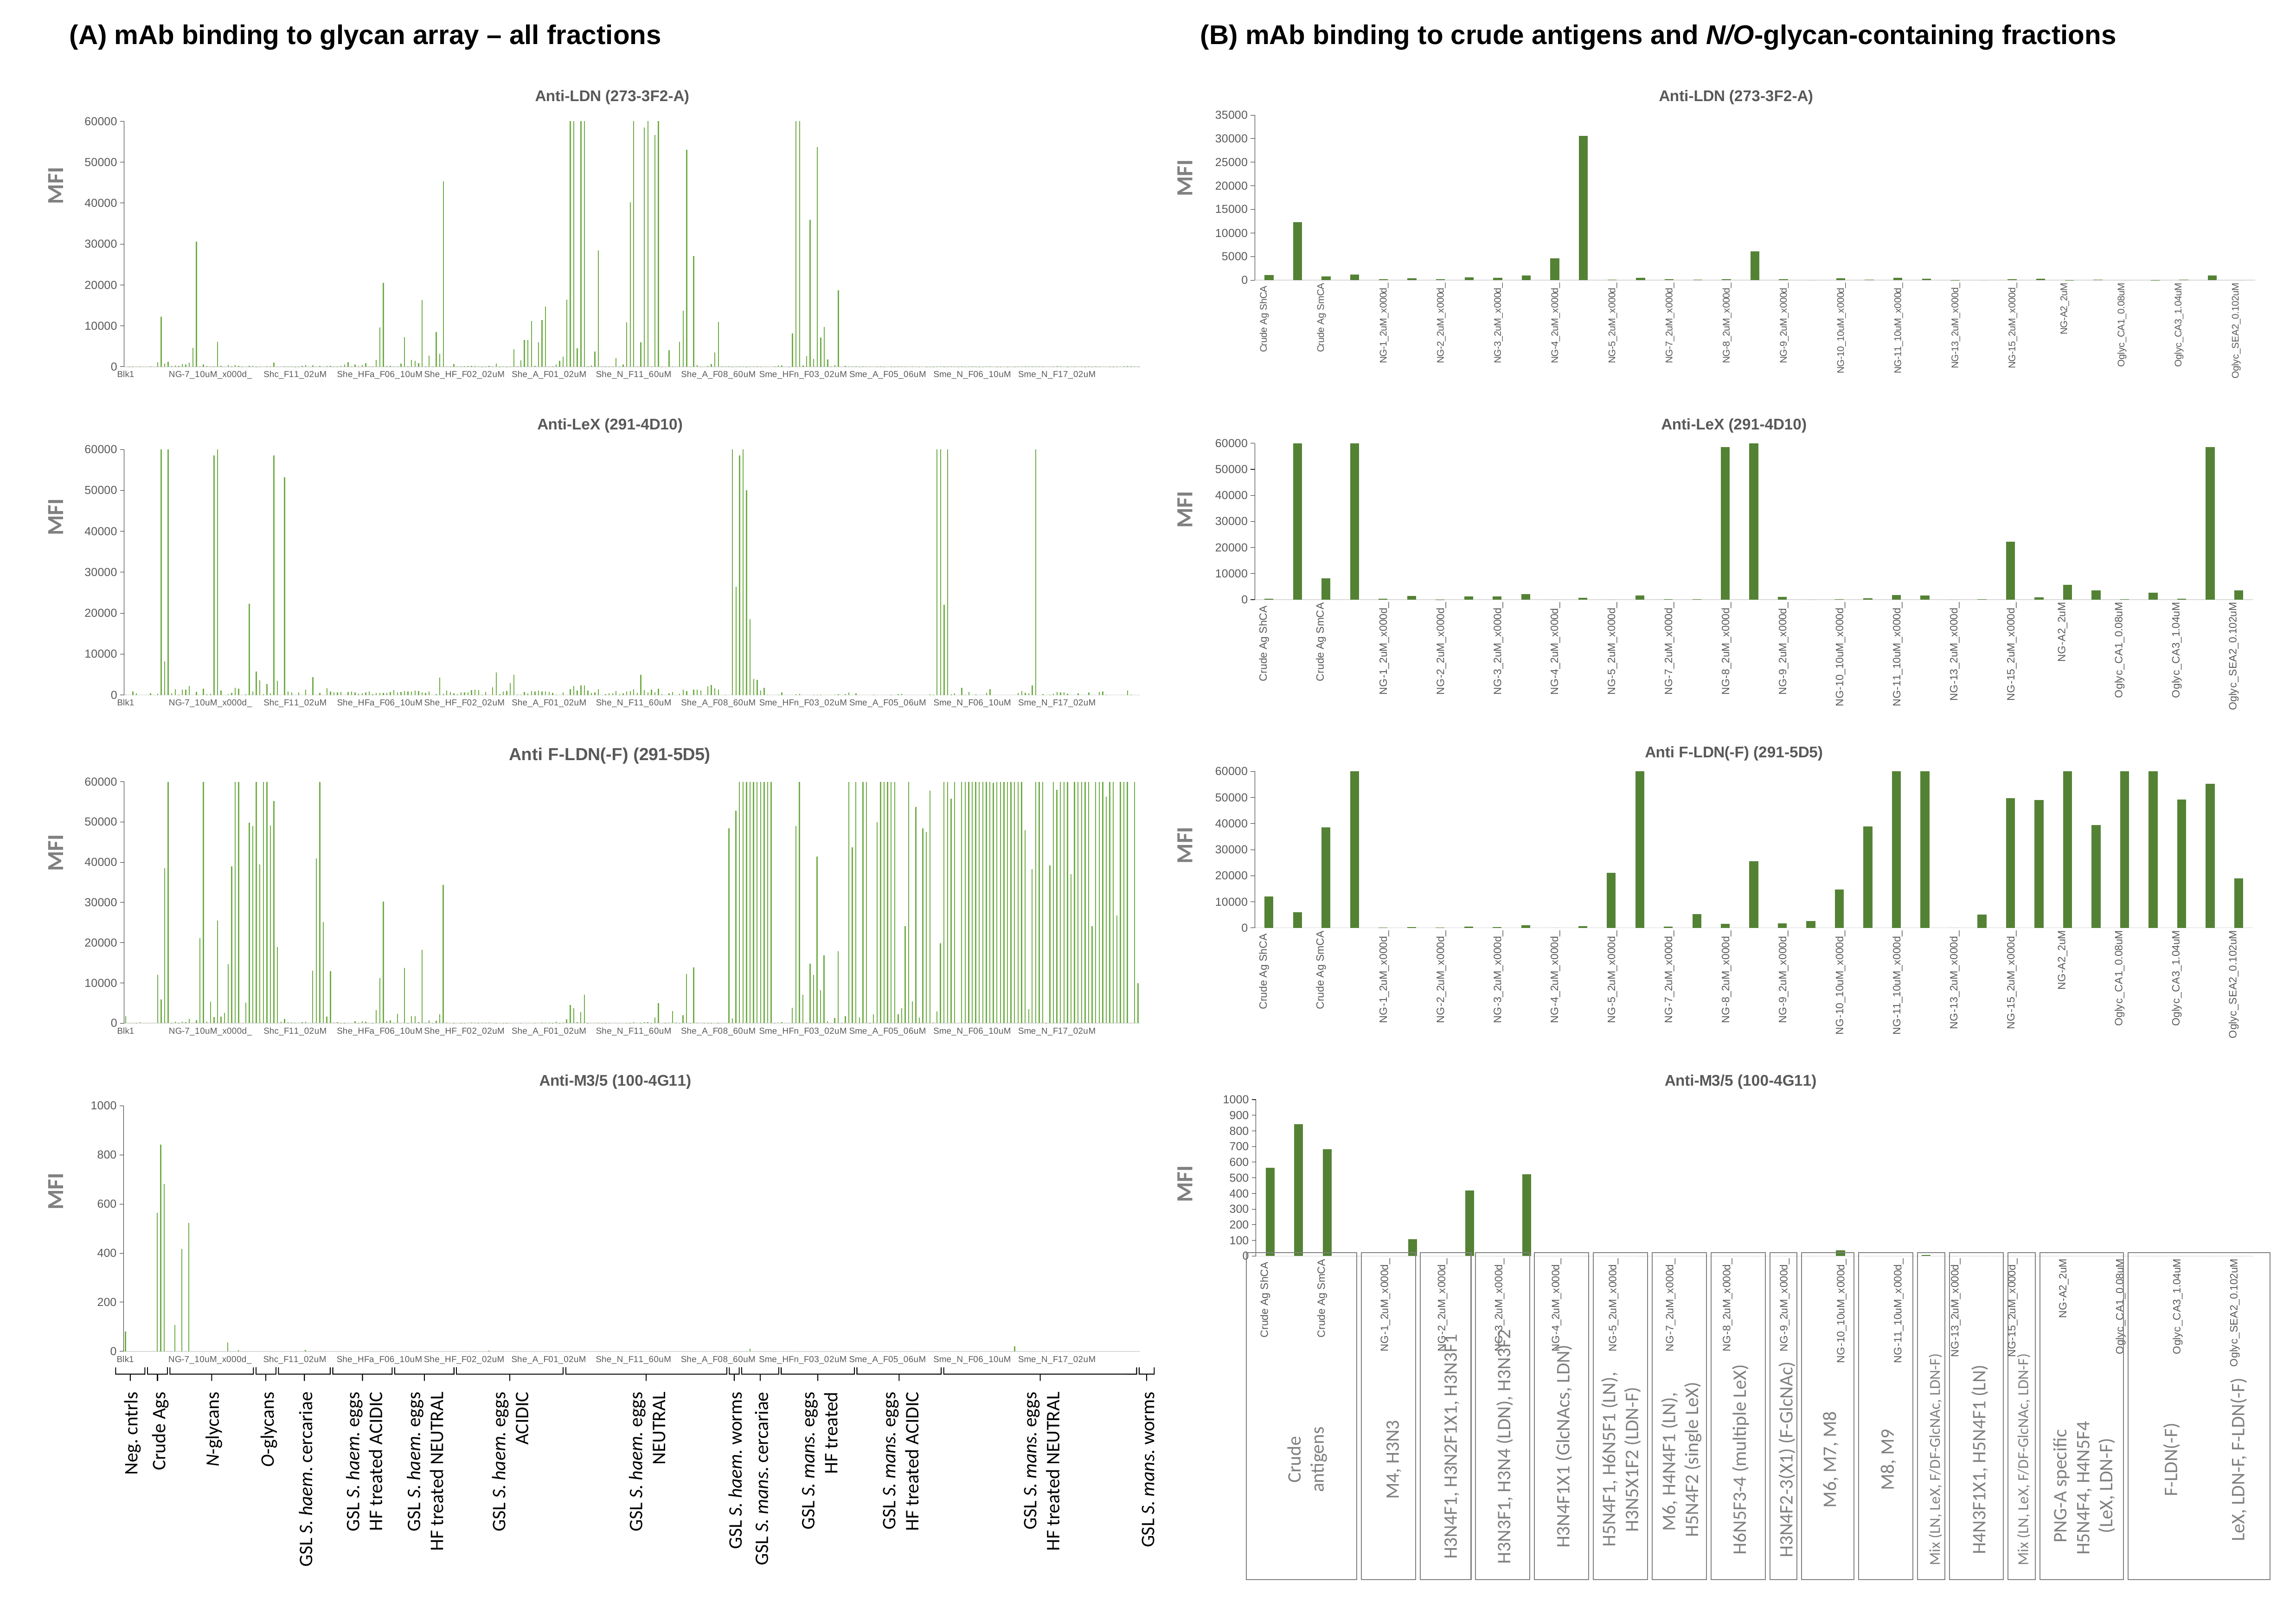

(A) mAb binding to glycan array – all fractions
(B) mAb binding to crude antigens and N/O-glycan-containing fractions

### Chart:

| Category | Anti-LDN (273-3F2-A) |
|---|---|
| Blk1 | 0.0 |
| Blk2 | 7.666666666666686 |
| Blk3 | 56.83333333333334 |
| Blk4 | 0.0 |
| Blk5 | 50.666666666666686 |
| Blk6 | 0.0 |
| Blk7 | 0.0 |
| Blk8 | 73.33333333333334 |
| Blk9 | 0.0 |
| Crude Ag ShCA
 | 1110.0 |
| Crude Ag ShSEA
 | 12258.0 |
| Crude Ag SmCA
 | 785.3333333333334 |
| Crude Ag SmSEA
 | 1229.0 |
| NG-1_2uM_x000d_ | 161.33333333333334 |
| NG-1_20uM_x000d_ | 381.33333333333337 |
| NG-2_2uM_x000d_ | 193.66666666666666 |
| NG-2_20uM_x000d_ | 645.0 |
| NG-3_2uM_x000d_ | 515.6666666666667 |
| NG-3_20uM_x000d_ | 1008.6666666666666 |
| NG-4_2uM_x000d_ | 4634.0 |
| NG-4_20uM_x000d_ | 30547.0 |
| NG-5_2uM_x000d_ | 130.33333333333334 |
| NG-5_10uM_x000d_ | 520.6666666666667 |
| NG-7_2uM_x000d_ | 226.66666666666666 |
| NG-7_10uM_x000d_ | 122.00000000000003 |
| NG-8_2uM_x000d_ | 157.66666666666666 |
| NG-8_6uM_x000d_ | 6088.333333333333 |
| NG-9_2uM_x000d_ | 197.33333333333334 |
| NG-10_2uM_x000d_ | 0.0 |
| NG-10_10uM_x000d_ | 415.66666666666674 |
| NG-11_2uM_x000d_ | 154.66666666666666 |
| NG-11_10uM_x000d_ | 459.66666666666674 |
| NG-12_2uM_x000d_ | 261.0 |
| NG-13_2uM_x000d_ | 25.333333333333343 |
| NG-13_20uM_x000d_ | 0.0 |
| NG-15_2uM_x000d_ | 247.33333333333334 |
| NG-A1_2uM
 | 262.0 |
| NG-A2_2uM
 | 39.666666666666686 |
| NG-A3_2uM
 | 81.66666666666666 |
| Oglyc_CA1_0.08uM
 | 0.0 |
| Oglyc_CA2_0.602uM
 | 53.0 |
| Oglyc_CA3_1.04uM
 | 154.66666666666666 |
| Oglyc_SEA_1_0.18uM
 | 1024.8333333333333 |
| Oglyc_SEA2_0.102uM
 | 0.0 |
| Shc_F07_02uM | 0.0 |
| Shc_F08_02uM | 51.666666666666686 |
| Shc_F09_02uM | 81.66666666666666 |
| Shc_F10_02uM | 134.00000000000003 |
| Shc_F11_02uM | 12.333333333333343 |
| Shc_F12_02uM | 10.333333333333343 |
| Shc_F12_06uM | 177.33333333333334 |
| Shc_F01_02uM | 479.33333333333337 |
| Shc_F02_02uM | 0.0 |
| Shc_F02_06uM | 324.0 |
| Shc_F03_02uM | 0.0 |
| Shc_F03_06uM | 165.66666666666666 |
| Shc_F04_02uM | 0.0 |
| Shc_F05_02uM | 217.33333333333334 |
| Shc_F05_06uM | 272.33333333333337 |
| Shc_F06_02uM | 57.33333333333334 |
| She_HFa_F01_02uM | 138.66666666666666 |
| She_HFa_F02_02uM | 160.66666666666666 |
| She_HFa_F02_06uM | 572.0 |
| She_HFa_F02_10uM | 1091.0 |
| She_HFa_F03_02uM | 126.66666666666666 |
| She_HFa_F03_06uM | 498.33333333333337 |
| She_HFa_F04_02uM | 90.00000000000003 |
| She_HFa_F04_06uM | 444.0 |
| She_HFa_F04_10uM | 922.3333333333334 |
| She_HFa_F05_02uM | 88.66666666666666 |
| She_HFa_F06_02uM | 95.00000000000003 |
| She_HFa_F06_06uM | 1652.0 |
| She_HFa_F06_10uM | 9655.333333333334 |
| She_HFa_F06_20uM | 20470.666666666664 |
| She_HFa_F07_02uM | 188.00000000000003 |
| She_HFa_F08_02uM | 223.33333333333334 |
| She_HFn_F03_02uM | 155.33333333333334 |
| She_HFn_F04_02uM | 76.00000000000003 |
| She_HFn_F05_02uM | 741.3333333333334 |
| She_HFn_F05_06uM | 7254.666666666666 |
| She_HFn_F06_02uM | 154.83333333333334 |
| She_HFn_F06_06uM | 1712.6666666666665 |
| She_HFn_F07_02uM | 1413.0 |
| She_HFn_F08_02uM | 914.6666666666666 |
| She_HFn_F08_06uM | 16265.000000000002 |
| She_HFn_F09_02uM | 151.33333333333334 |
| She_HFn_F10_02uM | 2668.0 |
| She_HFn_F11_02uM | 120.33333333333334 |
| She_HFn_F12_02uM | 8539.0 |
| She_HFn_F12_06uM | 3200.666666666667 |
| She_HFn_F12_10uM | 45338.333333333336 |
| She_HFn_F13_02uM | 146.66666666666666 |
| She_HFn_F01_02uM | 85.00000000000003 |
| She_HFn_F02_02uM | 624.0 |
| She_HF_F01_02uM | 69.33333333333334 |
| She_HF_F01_06uM | 107.00000000000003 |
| She_HF_F02_02uM | 144.66666666666666 |
| She_HF_F03_02uM | 164.00000000000003 |
| She_A_F03_02uM | 257.33333333333337 |
| She_A_F03_06uM | 165.00000000000003 |
| She_A_F03_10uM | 88.66666666666666 |
| She_A_F04_02uM | 27.333333333333343 |
| She_A_F04_06uM | 89.33333333333334 |
| She_A_F04_10uM | 189.33333333333334 |
| She_A_F04_20uM | 54.666666666666686 |
| She_A_F04_60uM | 802.3333333333334 |
| She_A_F05_02uM | 17.333333333333343 |
| She_A_F05_06uM | 99.66666666666666 |
| She_A_F05_10uM | 23.0 |
| She_A_F05_20uM | 152.33333333333334 |
| She_A_F05_60uM | 4343.0 |
| She_A_F06_02uM | 114.66666666666666 |
| She_A_F06_06uM | 1616.3333333333333 |
| She_A_F06_10uM | 6593.333333333333 |
| She_A_F06_20uM | 6577.0 |
| She_A_F06_60uM | 11233.666666666668 |
| She_A_F07_02uM | 187.83333333333334 |
| She_A_F07_06uM | 5963.666666666666 |
| She_A_F07_10uM | 11439.333333333334 |
| She_A_F07_20uM | 14674.333333333334 |
| She_A_F01_02uM | 127.00000000000003 |
| She_A_F02_02uM | 87.66666666666666 |
| She_A_F02_06uM | 509.33333333333337 |
| She_A_F02_10uM | 1439.6666666666665 |
| She_N_F07_02uM | 2431.0 |
| She_N_F07_06uM | 16365.666666666666 |
| She_N_F07_10uM | 64894.333333333336 |
| She_N_F07_20uM | 64749.66666666667 |
| She_N_F08_02uM | 4530.333333333333 |
| She_N_F08_06uM | 64876.0 |
| She_N_F08_10uM | 61762.66666666667 |
| She_N_F09_02uM | 139.00000000000003 |
| She_N_F09_06uM | 313.0 |
| She_N_F09_10uM | 3739.666666666667 |
| She_N_F09_20uM | 28458.0 |
| She_N_F10_02uM | 90.00000000000003 |
| She_N_F10_06uM | 74.33333333333334 |
| She_N_F10_10uM | 135.00000000000003 |
| She_N_F10_20uM | 127.33333333333334 |
| She_N_F10_60uM | 2149.8333333333335 |
| She_N_F11_02uM | 53.33333333333334 |
| She_N_F11_06uM | 553.0 |
| She_N_F11_10uM | 10891.333333333334 |
| She_N_F11_20uM | 40177.0 |
| She_N_F11_60uM | 64832.0 |
| She_N_F12_02uM | 124.00000000000003 |
| She_N_F13_02uM | 5945.666666666666 |
| She_N_F13_06uM | 58484.333333333336 |
| She_N_F13_10uM | 64921.333333333336 |
| She_N_F14_02uM | 117.33333333333334 |
| She_N_F15_02uM | 56604.333333333336 |
| She_N_F15_06uM | 64475.66666666667 |
| She_N_F01_02uM | 17.666666666666686 |
| She_N_F01_06uM | 0.0 |
| She_N_F01_10uM | 4028.6666666666665 |
| She_N_F02_02uM | 65.66666666666666 |
| She_N_F03_02uM | 0.0 |
| She_N_F04_02uM | 6110.666666666666 |
| She_N_F04_06uM | 13680.666666666668 |
| She_N_F04_10uM | 53021.0 |
| She_N_F05_02uM | 70.33333333333334 |
| She_N_F05_06uM | 27095.666666666664 |
| She_N_F06_02uM | 484.0 |
| She_UN_F01_02uM | 127.00000000000003 |
| She_UN_F02_02uM | 0.0 |
| She_A_F08_06uM | 241.33333333333334 |
| She_A_F08_10uM | 639.6666666666667 |
| She_A_F08_20uM | 3554.0 |
| She_A_F08_60uM | 11010.333333333334 |
| Shw_F01_2uM | 61.0 |
| Shw_F02_2uM | 65.66666666666666 |
| Shw_F03_2uM | 52.0 |
| Smc_F01_02uM | 36.33333333333334 |
| Smc_F02_02uM | 107.33333333333334 |
| Smc_F03_02uM | 47.33333333333334 |
| Smc_F04_02uM | 72.66666666666666 |
| Smc_F05_02uM | 41.0 |
| Smc_F06_02uM | 60.33333333333334 |
| Smc_F07_02uM | 68.33333333333334 |
| Smc_F07_06uM | 50.0 |
| Smc_F08_02uM | 78.00000000000003 |
| Smc_F08_06uM | 0.0 |
| Smc_F09_02uM | 0.0 |
| Smc_F10_02uM | 0.0 |
| Sme_HFa_F01_02uM | 103.66666666666666 |
| Sme_HFa_F01_06uM | 338.33333333333337 |
| Sme_HFa_F01_10uM | 308.33333333333337 |
| Sme_HFn_F01_02uM | 0.0 |
| Sme_HFn_F01_20uM | 25.333333333333343 |
| Sme_HFn_F02_02uM | 8096.666666666667 |
| Sme_HFn_F02_06uM | 64323.333333333336 |
| Sme_HFn_F02_10uM | 64825.333333333336 |
| Sme_HFn_F03_02uM | 362.66666666666674 |
| Sme_HFn_F04_02uM | 2538.666666666667 |
| Sme_HFn_F04_06uM | 35911.833333333336 |
| Sme_HFn_F04_10uM | 1962.3333333333333 |
| Sme_HFn_F05_02uM | 53685.66666666667 |
| Sme_HFn_F06_02uM | 7135.333333333333 |
| Sme_HFn_F07_02uM | 9734.0 |
| Sme_HFn_F08_02uM | 1834.6666666666665 |
| Sme_HFn_F09_02uM | 67.00000000000003 |
| Sme_HFn_F09_06uM | 485.0 |
| Sme_HFn_F10_02uM | 18652.333333333332 |
| Sme_HFn_F10_06uM | 0.0 |
| Sme_HFn_F11_02uM | 265.0 |
| Sme_A_F01_02uM | 105.66666666666666 |
| Sme_A_F02_02uM | 61.33333333333334 |
| Sme_A_F02_06uM | 88.66666666666666 |
| Sme_A_F03_02uM | 32.0 |
| Sme_A_F03_06uM | 92.33333333333334 |
| Sme_A_F03_10uM | 80.00000000000003 |
| Sme_A_F04_02uM | 66.66666666666666 |
| Sme_A_F04_06uM | 0.0 |
| Sme_A_F04_10uM | 59.83333333333334 |
| Sme_A_F04_20uM | 79.66666666666666 |
| Sme_A_F05_02uM | 24.0 |
| Sme_A_F05_06uM | 0.0 |
| Sme_A_F05_10uM | 66.00000000000003 |
| Sme_A_F06_02uM | 12.333333333333343 |
| Sme_A_F06_20uM | 80.00000000000003 |
| Sme_A_F07_02uM | 59.0 |
| Sme_A_F07_06uM | 97.33333333333334 |
| Sme_A_F08_02uM | 0.0 |
| Sme_A_F09_02uM | 97.33333333333334 |
| Sme_A_F09_06uM | 0.0 |
| Sme_A_F10_02uM | 14.333333333333343 |
| Sme_A_F10_06uM | 0.0 |
| Sme_A_F10_10uM | 23.0 |
| Sme_A_F11_02uM | 4.0 |
| Sme_N_F01_02uM | 38.0 |
| Sme_N_F02_02uM | 63.0 |
| Sme_N_F02_06uM | 129.00000000000003 |
| Sme_N_F03_02uM | 21.666666666666686 |
| Sme_N_F03_06uM | 64.66666666666669 |
| Sme_N_F04_02uM | 67.66666666666666 |
| Sme_N_F04_10uM | 86.00000000000003 |
| Sme_N_F05_02uM | 10.333333333333343 |
| Sme_N_F05_60uM | 57.666666666666686 |
| Sme_N_F06_02uM | 20.833333333333343 |
| Sme_N_F06_06uM | 95.33333333333334 |
| Sme_N_F06_10uM | 70.66666666666666 |
| Sme_N_F06_20uM | 4.666666666666686 |
| Sme_N_F07_02uM | 8.666666666666686 |
| Sme_N_F07_06uM | 32.33333333333334 |
| Sme_N_F07_10uM | 101.00000000000003 |
| Sme_N_F07_20uM | 68.66666666666666 |
| Sme_N_F07_60uM | 0.0 |
| Sme_N_F08_02uM | 46.0 |
| Sme_N_F08_06uM | 43.33333333333334 |
| Sme_N_F08_10uM | 0.0 |
| Sme_N_F09_02uM | 27.333333333333343 |
| Sme_N_F09_06uM | 0.0 |
| Sme_N_F09_10uM | 22.333333333333343 |
| Sme_N_F10_02uM | 132.33333333333334 |
| Sme_N_F10_06uM | 93.33333333333334 |
| Sme_N_F11_02uM | 80.00000000000003 |
| Sme_N_F12_02uM | 140.66666666666666 |
| Sme_N_F13_02uM | 128.00000000000003 |
| Sme_N_F13_10uM | 145.66666666666666 |
| Sme_N_F14_02uM | 61.33333333333334 |
| Sme_N_F14_10uM | 132.33333333333334 |
| Sme_N_F15_02uM | 0.0 |
| Sme_N_F16_02uM | 0.0 |
| Sme_N_F16_10uM | 82.00000000000003 |
| Sme_N_F17_02uM | 199.66666666666666 |
| Sme_N_F17_06uM | 53.0 |
| Sme_N_F17_10uM | 0.0 |
| Sme_N_F17_20uM | 35.33333333333334 |
| Sme_N_F18_02uM | 0.0 |
| Sme_N_F18_06uM | 57.33333333333334 |
| Sme_N_F18_10uM | 0.0 |
| Sme_N_F18_20uM | 74.33333333333334 |
| Sme_N_F19_02uM | 21.333333333333343 |
| Sme_N_F19_60uM | 148.33333333333334 |
| Sme_N_F20_02uM | 5.333333333333343 |
| Sme_N_F20_06uM | 84.66666666666666 |
| Sme_N_F20_10uM | 31.666666666666686 |
| Sme_N_F20_20uM | 0.0 |
| Sme_N_F21_02uM | 0.0 |
| Sme_N_F21_06uM | 46.33333333333334 |
| Sme_N_F22_02uM | 32.666666666666686 |
| Sme_N_F23_02uM | 4.333333333333343 |
| Sme_N_F23_10uM | 0.0 |
| Sme_N_F24_02uM | 82.33333333333334 |
| Sme_N_F25_02uM | 164.00000000000003 |
| Smw_F01_2uM | 60.33333333333334 |
| Smw_F02_2uM | 63.0 |
| Smw_F03_2uM | 65.66666666666666 |

### Chart:

| Category | Anti-LDN (273-3F2-A) |
|---|---|
| Crude Ag ShCA
 | 1110.0 |
| Crude Ag ShSEA
 | 12258.0 |
| Crude Ag SmCA
 | 785.3333333333334 |
| Crude Ag SmSEA
 | 1229.0 |
| NG-1_2uM_x000d_ | 161.33333333333334 |
| NG-1_20uM_x000d_ | 381.33333333333337 |
| NG-2_2uM_x000d_ | 193.66666666666666 |
| NG-2_20uM_x000d_ | 645.0 |
| NG-3_2uM_x000d_ | 515.6666666666667 |
| NG-3_20uM_x000d_ | 1008.6666666666666 |
| NG-4_2uM_x000d_ | 4634.0 |
| NG-4_20uM_x000d_ | 30547.0 |
| NG-5_2uM_x000d_ | 130.33333333333334 |
| NG-5_10uM_x000d_ | 520.6666666666667 |
| NG-7_2uM_x000d_ | 226.66666666666666 |
| NG-7_10uM_x000d_ | 122.00000000000003 |
| NG-8_2uM_x000d_ | 157.66666666666666 |
| NG-8_6uM_x000d_ | 6088.333333333333 |
| NG-9_2uM_x000d_ | 197.33333333333334 |
| NG-10_2uM_x000d_ | 0.0 |
| NG-10_10uM_x000d_ | 415.66666666666674 |
| NG-11_2uM_x000d_ | 154.66666666666666 |
| NG-11_10uM_x000d_ | 459.66666666666674 |
| NG-12_2uM_x000d_ | 261.0 |
| NG-13_2uM_x000d_ | 25.333333333333343 |
| NG-13_20uM_x000d_ | 0.0 |
| NG-15_2uM_x000d_ | 247.33333333333334 |
| NG-A1_2uM
 | 262.0 |
| NG-A2_2uM
 | 39.666666666666686 |
| NG-A3_2uM
 | 81.66666666666666 |
| Oglyc_CA1_0.08uM
 | 0.0 |
| Oglyc_CA2_0.602uM
 | 53.0 |
| Oglyc_CA3_1.04uM
 | 154.66666666666666 |
| Oglyc_SEA_1_0.18uM
 | 1024.8333333333333 |
| Oglyc_SEA2_0.102uM
 | 0.0 |
MFI
MFI
MFI
MFI
MFI
MFI
MFI
MFI

### Chart:

| Category | Anti-LeX (291-4D10)  |
|---|---|
| Blk1 | 14.0 |
| Blk2 | 0.0 |
| Blk3 | 872.8333333333335 |
| Blk4 | 425.0 |
| Blk5 | 0.0 |
| Blk6 | 0.0 |
| Blk7 | 0.0 |
| Blk8 | 389.0 |
| Blk9 | 0.0 |
| Crude Ag ShCA
 | 315.3333333333335 |
| Crude Ag ShSEA
 | 62353.0 |
| Crude Ag SmCA
 | 8203.333333333334 |
| Crude Ag SmSEA
 | 62608.66666666667 |
| NG-1_2uM_x000d_ | 392.0 |
| NG-1_20uM_x000d_ | 1478.0 |
| NG-2_2uM_x000d_ | 54.333333333333485 |
| NG-2_20uM_x000d_ | 1308.0 |
| NG-3_2uM_x000d_ | 1269.0 |
| NG-3_20uM_x000d_ | 2170.6666666666665 |
| NG-4_2uM_x000d_ | 0.0 |
| NG-4_20uM_x000d_ | 716.0 |
| NG-5_2uM_x000d_ | 0.0 |
| NG-5_10uM_x000d_ | 1571.3333333333335 |
| NG-7_2uM_x000d_ | 141.0 |
| NG-7_10uM_x000d_ | 239.0 |
| NG-8_2uM_x000d_ | 58514.333333333336 |
| NG-8_6uM_x000d_ | 62610.66666666667 |
| NG-9_2uM_x000d_ | 1059.3333333333335 |
| NG-10_2uM_x000d_ | 0.0 |
| NG-10_10uM_x000d_ | 190.66666666666697 |
| NG-11_2uM_x000d_ | 509.0 |
| NG-11_10uM_x000d_ | 1730.3333333333335 |
| NG-12_2uM_x000d_ | 1527.0 |
| NG-13_2uM_x000d_ | 0.0 |
| NG-13_20uM_x000d_ | 134.66666666666697 |
| NG-15_2uM_x000d_ | 22252.333333333332 |
| NG-A1_2uM
 | 812.3333333333335 |
| NG-A2_2uM
 | 5738.666666666668 |
| NG-A3_2uM
 | 3589.3333333333335 |
| Oglyc_CA1_0.08uM
 | 168.66666666666697 |
| Oglyc_CA2_0.602uM
 | 2635.0000000000005 |
| Oglyc_CA3_1.04uM
 | 423.3333333333335 |
| Oglyc_SEA_1_0.18uM
 | 58575.333333333336 |
| Oglyc_SEA2_0.102uM
 | 3516.0000000000005 |
| Shc_F07_02uM | 0.0 |
| Shc_F08_02uM | 53245.0 |
| Shc_F09_02uM | 900.666666666667 |
| Shc_F10_02uM | 589.666666666667 |
| Shc_F11_02uM | 0.0 |
| Shc_F12_02uM | 580.0 |
| Shc_F12_06uM | 0.0 |
| Shc_F01_02uM | 1272.3333333333335 |
| Shc_F02_02uM | 0.0 |
| Shc_F02_06uM | 4367.666666666666 |
| Shc_F03_02uM | 0.0 |
| Shc_F03_06uM | 486.66666666666697 |
| Shc_F04_02uM | 0.0 |
| Shc_F05_02uM | 1599.3333333333335 |
| Shc_F05_06uM | 834.666666666667 |
| Shc_F06_02uM | 666.0 |
| She_HFa_F01_02uM | 602.3333333333335 |
| She_HFa_F02_02uM | 740.0 |
| She_HFa_F02_06uM | 0.0 |
| She_HFa_F02_10uM | 689.3333333333335 |
| She_HFa_F03_02uM | 837.666666666667 |
| She_HFa_F03_06uM | 684.0 |
| She_HFa_F04_02uM | 266.3333333333335 |
| She_HFa_F04_06uM | 391.66666666666697 |
| She_HFa_F04_10uM | 648.666666666667 |
| She_HFa_F05_02uM | 859.666666666667 |
| She_HFa_F06_02uM | 193.0 |
| She_HFa_F06_06uM | 463.0 |
| She_HFa_F06_10uM | 575.3333333333335 |
| She_HFa_F06_20uM | 553.3333333333335 |
| She_HFa_F07_02uM | 506.3333333333335 |
| She_HFa_F08_02uM | 738.0 |
| She_HFn_F03_02uM | 1171.666666666667 |
| She_HFn_F04_02uM | 667.666666666667 |
| She_HFn_F05_02uM | 691.666666666667 |
| She_HFn_F05_06uM | 1023.666666666667 |
| She_HFn_F06_02uM | 850.3333333333335 |
| She_HFn_F06_06uM | 802.3333333333335 |
| She_HFn_F07_02uM | 1049.3333333333335 |
| She_HFn_F08_02uM | 1016.0 |
| She_HFn_F08_06uM | 649.3333333333335 |
| She_HFn_F09_02uM | 540.0 |
| She_HFn_F10_02uM | 811.3333333333335 |
| She_HFn_F11_02uM | 0.0 |
| She_HFn_F12_02uM | 201.33333333333348 |
| She_HFn_F12_06uM | 4257.666666666666 |
| She_HFn_F12_10uM | 345.8333333333335 |
| She_HFn_F13_02uM | 1066.666666666667 |
| She_HFn_F01_02uM | 720.0 |
| She_HFn_F02_02uM | 373.0 |
| She_HF_F01_02uM | 181.33333333333348 |
| She_HF_F01_06uM | 647.3333333333335 |
| She_HF_F02_02uM | 624.3333333333335 |
| She_HF_F03_02uM | 688.0 |
| She_A_F03_02uM | 1216.8333333333335 |
| She_A_F03_06uM | 1331.666666666667 |
| She_A_F03_10uM | 1150.3333333333335 |
| She_A_F04_02uM | 92.66666666666697 |
| She_A_F04_06uM | 692.3333333333335 |
| She_A_F04_10uM | 0.0 |
| She_A_F04_20uM | 1861.6666666666665 |
| She_A_F04_60uM | 5526.666666666666 |
| She_A_F05_02uM | 195.0 |
| She_A_F05_06uM | 845.666666666667 |
| She_A_F05_10uM | 922.666666666667 |
| She_A_F05_20uM | 2945.3333333333335 |
| She_A_F05_60uM | 4985.0 |
| She_A_F06_02uM | 78.66666666666697 |
| She_A_F06_06uM | 39.0 |
| She_A_F06_10uM | 730.666666666667 |
| She_A_F06_20uM | 448.66666666666697 |
| She_A_F06_60uM | 943.666666666667 |
| She_A_F07_02uM | 868.3333333333335 |
| She_A_F07_06uM | 1086.0 |
| She_A_F07_10uM | 861.666666666667 |
| She_A_F07_20uM | 883.3333333333335 |
| She_A_F01_02uM | 748.666666666667 |
| She_A_F02_02uM | 507.3333333333335 |
| She_A_F02_06uM | 8.66666666666697 |
| She_A_F02_10uM | 0.0 |
| She_N_F07_02uM | 653.666666666667 |
| She_N_F07_06uM | 0.0 |
| She_N_F07_10uM | 1424.666666666667 |
| She_N_F07_20uM | 2274.0000000000005 |
| She_N_F08_02uM | 1062.0 |
| She_N_F08_06uM | 2308.6666666666665 |
| She_N_F08_10uM | 2342.3333333333335 |
| She_N_F09_02uM | 1116.3333333333335 |
| She_N_F09_06uM | 495.0 |
| She_N_F09_10uM | 639.0 |
| She_N_F09_20uM | 1447.666666666667 |
| She_N_F10_02uM | 0.0 |
| She_N_F10_06uM | 217.0 |
| She_N_F10_10uM | 348.0 |
| She_N_F10_20uM | 390.3333333333335 |
| She_N_F10_60uM | 927.3333333333335 |
| She_N_F11_02uM | 145.33333333333348 |
| She_N_F11_06uM | 353.0 |
| She_N_F11_10uM | 797.0 |
| She_N_F11_20uM | 920.666666666667 |
| She_N_F11_60uM | 1375.0 |
| She_N_F12_02uM | 471.66666666666697 |
| She_N_F13_02uM | 4969.0 |
| She_N_F13_06uM | 1230.0 |
| She_N_F13_10uM | 590.3333333333335 |
| She_N_F14_02uM | 1335.666666666667 |
| She_N_F15_02uM | 579.0 |
| She_N_F15_06uM | 1551.0 |
| She_N_F01_02uM | 159.66666666666697 |
| She_N_F01_06uM | 0.0 |
| She_N_F01_10uM | 440.0 |
| She_N_F02_02uM | 762.3333333333335 |
| She_N_F03_02uM | 0.0 |
| She_N_F04_02uM | 240.33333333333348 |
| She_N_F04_06uM | 1298.3333333333335 |
| She_N_F04_10uM | 949.3333333333335 |
| She_N_F05_02uM | 0.0 |
| She_N_F05_06uM | 1284.666666666667 |
| She_N_F06_02uM | 1347.3333333333335 |
| She_UN_F01_02uM | 1044.666666666667 |
| She_UN_F02_02uM | 0.0 |
| She_A_F08_06uM | 2077.0000000000005 |
| She_A_F08_10uM | 2420.6666666666665 |
| She_A_F08_20uM | 1640.6666666666665 |
| She_A_F08_60uM | 1362.0 |
| Shw_F01_2uM | 0.0 |
| Shw_F02_2uM | 95.33333333333348 |
| Shw_F03_2uM | 0.0 |
| Smc_F01_02uM | 62521.333333333336 |
| Smc_F02_02uM | 26493.333333333332 |
| Smc_F03_02uM | 58514.0 |
| Smc_F04_02uM | 62620.0 |
| Smc_F05_02uM | 50016.0 |
| Smc_F06_02uM | 18564.666666666664 |
| Smc_F07_02uM | 3969.0000000000005 |
| Smc_F07_06uM | 3688.0000000000005 |
| Smc_F08_02uM | 1132.666666666667 |
| Smc_F08_06uM | 1726.3333333333335 |
| Smc_F09_02uM | 89.33333333333348 |
| Smc_F10_02uM | 0.0 |
| Sme_HFa_F01_02uM | 0.0 |
| Sme_HFa_F01_06uM | 95.66666666666697 |
| Sme_HFa_F01_10uM | 629.0 |
| Sme_HFn_F01_02uM | 0.0 |
| Sme_HFn_F01_20uM | 0.0 |
| Sme_HFn_F02_02uM | 0.0 |
| Sme_HFn_F02_06uM | 220.33333333333348 |
| Sme_HFn_F02_10uM | 308.0 |
| Sme_HFn_F03_02uM | 0.0 |
| Sme_HFn_F04_02uM | 0.0 |
| Sme_HFn_F04_06uM | 0.0 |
| Sme_HFn_F04_10uM | 73.0 |
| Sme_HFn_F05_02uM | 72.66666666666697 |
| Sme_HFn_F06_02uM | 104.66666666666697 |
| Sme_HFn_F07_02uM | 0.0 |
| Sme_HFn_F08_02uM | 0.0 |
| Sme_HFn_F09_02uM | 0.0 |
| Sme_HFn_F09_06uM | 65.0 |
| Sme_HFn_F10_02uM | 167.33333333333348 |
| Sme_HFn_F10_06uM | 0.0 |
| Sme_HFn_F11_02uM | 155.33333333333348 |
| Sme_A_F01_02uM | 611.0 |
| Sme_A_F02_02uM | 0.0 |
| Sme_A_F02_06uM | 358.3333333333335 |
| Sme_A_F03_02uM | 0.0 |
| Sme_A_F03_06uM | 0.0 |
| Sme_A_F03_10uM | 0.0 |
| Sme_A_F04_02uM | 0.0 |
| Sme_A_F04_06uM | 36.66666666666697 |
| Sme_A_F04_10uM | 0.0 |
| Sme_A_F04_20uM | 0.0 |
| Sme_A_F05_02uM | 0.0 |
| Sme_A_F05_06uM | 0.0 |
| Sme_A_F05_10uM | 19.333333333333485 |
| Sme_A_F06_02uM | 0.0 |
| Sme_A_F06_20uM | 210.0 |
| Sme_A_F07_02uM | 246.33333333333348 |
| Sme_A_F07_06uM | 0.0 |
| Sme_A_F08_02uM | 0.0 |
| Sme_A_F09_02uM | 0.0 |
| Sme_A_F09_06uM | 0.0 |
| Sme_A_F10_02uM | 0.0 |
| Sme_A_F10_06uM | 0.0 |
| Sme_A_F10_10uM | 0.0 |
| Sme_A_F11_02uM | 201.66666666666697 |
| Sme_N_F01_02uM | 89.66666666666697 |
| Sme_N_F02_02uM | 62594.333333333336 |
| Sme_N_F02_06uM | 62620.66666666667 |
| Sme_N_F03_02uM | 22099.0 |
| Sme_N_F03_06uM | 62536.333333333336 |
| Sme_N_F04_02uM | 142.0 |
| Sme_N_F04_10uM | 386.66666666666697 |
| Sme_N_F05_02uM | 0.0 |
| Sme_N_F05_60uM | 1720.6666666666665 |
| Sme_N_F06_02uM | 35.333333333333485 |
| Sme_N_F06_06uM | 777.666666666667 |
| Sme_N_F06_10uM | 0.0 |
| Sme_N_F06_20uM | 131.33333333333348 |
| Sme_N_F07_02uM | 0.0 |
| Sme_N_F07_06uM | 0.0 |
| Sme_N_F07_10uM | 495.66666666666697 |
| Sme_N_F07_20uM | 1392.0 |
| Sme_N_F07_60uM | 0.0 |
| Sme_N_F08_02uM | 0.0 |
| Sme_N_F08_06uM | 0.0 |
| Sme_N_F08_10uM | 0.0 |
| Sme_N_F09_02uM | 0.0 |
| Sme_N_F09_06uM | 0.0 |
| Sme_N_F09_10uM | 0.0 |
| Sme_N_F10_02uM | 472.0 |
| Sme_N_F10_06uM | 959.3333333333335 |
| Sme_N_F11_02uM | 481.66666666666697 |
| Sme_N_F12_02uM | 448.66666666666697 |
| Sme_N_F13_02uM | 2286.6666666666665 |
| Sme_N_F13_10uM | 61190.66666666667 |
| Sme_N_F14_02uM | 0.0 |
| Sme_N_F14_10uM | 147.66666666666697 |
| Sme_N_F15_02uM | 0.0 |
| Sme_N_F16_02uM | 88.33333333333348 |
| Sme_N_F16_10uM | 268.3333333333335 |
| Sme_N_F17_02uM | 771.0 |
| Sme_N_F17_06uM | 681.666666666667 |
| Sme_N_F17_10uM | 623.666666666667 |
| Sme_N_F17_20uM | 341.3333333333335 |
| Sme_N_F18_02uM | 0.0 |
| Sme_N_F18_06uM | 0.0 |
| Sme_N_F18_10uM | 357.66666666666697 |
| Sme_N_F18_20uM | 0.0 |
| Sme_N_F19_02uM | 0.0 |
| Sme_N_F19_60uM | 632.3333333333335 |
| Sme_N_F20_02uM | 0.0 |
| Sme_N_F20_06uM | 0.0 |
| Sme_N_F20_10uM | 719.666666666667 |
| Sme_N_F20_20uM | 904.8333333333335 |
| Sme_N_F21_02uM | 96.0 |
| Sme_N_F21_06uM | 0.0 |
| Sme_N_F22_02uM | 0.0 |
| Sme_N_F23_02uM | 0.0 |
| Sme_N_F23_10uM | 0.0 |
| Sme_N_F24_02uM | 0.0 |
| Sme_N_F25_02uM | 1109.666666666667 |
| Smw_F01_2uM | 8.0 |
| Smw_F02_2uM | 0.0 |
| Smw_F03_2uM | 0.0 |

### Chart:

| Category | Anti-LeX (291-4D10)  |
|---|---|
| Crude Ag ShCA
 | 315.3333333333335 |
| Crude Ag ShSEA
 | 62353.0 |
| Crude Ag SmCA
 | 8203.333333333334 |
| Crude Ag SmSEA
 | 62608.66666666667 |
| NG-1_2uM_x000d_ | 392.0 |
| NG-1_20uM_x000d_ | 1478.0 |
| NG-2_2uM_x000d_ | 54.333333333333485 |
| NG-2_20uM_x000d_ | 1308.0 |
| NG-3_2uM_x000d_ | 1269.0 |
| NG-3_20uM_x000d_ | 2170.6666666666665 |
| NG-4_2uM_x000d_ | 0.0 |
| NG-4_20uM_x000d_ | 716.0 |
| NG-5_2uM_x000d_ | 0.0 |
| NG-5_10uM_x000d_ | 1571.3333333333335 |
| NG-7_2uM_x000d_ | 141.0 |
| NG-7_10uM_x000d_ | 239.0 |
| NG-8_2uM_x000d_ | 58514.333333333336 |
| NG-8_6uM_x000d_ | 62610.66666666667 |
| NG-9_2uM_x000d_ | 1059.3333333333335 |
| NG-10_2uM_x000d_ | 0.0 |
| NG-10_10uM_x000d_ | 190.66666666666697 |
| NG-11_2uM_x000d_ | 509.0 |
| NG-11_10uM_x000d_ | 1730.3333333333335 |
| NG-12_2uM_x000d_ | 1527.0 |
| NG-13_2uM_x000d_ | 0.0 |
| NG-13_20uM_x000d_ | 134.66666666666697 |
| NG-15_2uM_x000d_ | 22252.333333333332 |
| NG-A1_2uM
 | 812.3333333333335 |
| NG-A2_2uM
 | 5738.666666666668 |
| NG-A3_2uM
 | 3589.3333333333335 |
| Oglyc_CA1_0.08uM
 | 168.66666666666697 |
| Oglyc_CA2_0.602uM
 | 2635.0000000000005 |
| Oglyc_CA3_1.04uM
 | 423.3333333333335 |
| Oglyc_SEA_1_0.18uM
 | 58575.333333333336 |
| Oglyc_SEA2_0.102uM
 | 3516.0000000000005 |

### Chart:

| Category | Anti F-LDN(-F) (291-5D5)  |
|---|---|
| Blk1 | 1742.3333333333333 |
| Blk2 | 0.0 |
| Blk3 | 0.0 |
| Blk4 | 64.33333333333334 |
| Blk5 | 240.33333333333331 |
| Blk6 | 0.0 |
| Blk7 | 0.0 |
| Blk8 | 0.0 |
| Blk9 | 0.0 |
| Crude Ag ShCA
 | 12015.333333333334 |
| Crude Ag ShSEA
 | 5959.333333333333 |
| Crude Ag SmCA
 | 38546.5 |
| Crude Ag SmSEA
 | 64862.333333333336 |
| NG-1_2uM_x000d_ | 45.66666666666666 |
| NG-1_20uM_x000d_ | 319.0 |
| NG-2_2uM_x000d_ | 22.333333333333343 |
| NG-2_20uM_x000d_ | 416.66666666666663 |
| NG-3_2uM_x000d_ | 231.33333333333331 |
| NG-3_20uM_x000d_ | 1017.6666666666667 |
| NG-4_2uM_x000d_ | 0.0 |
| NG-4_20uM_x000d_ | 723.6666666666666 |
| NG-5_2uM_x000d_ | 21142.666666666668 |
| NG-5_10uM_x000d_ | 64967.0 |
| NG-7_2uM_x000d_ | 425.0 |
| NG-7_10uM_x000d_ | 5348.666666666667 |
| NG-8_2uM_x000d_ | 1465.0 |
| NG-8_6uM_x000d_ | 25476.666666666668 |
| NG-9_2uM_x000d_ | 1635.0 |
| NG-10_2uM_x000d_ | 2593.0 |
| NG-10_10uM_x000d_ | 14688.333333333334 |
| NG-11_2uM_x000d_ | 38946.666666666664 |
| NG-11_10uM_x000d_ | 64965.333333333336 |
| NG-12_2uM_x000d_ | 64869.333333333336 |
| NG-13_2uM_x000d_ | 0.0 |
| NG-13_20uM_x000d_ | 5133.0 |
| NG-15_2uM_x000d_ | 49836.0 |
| NG-A1_2uM
 | 49054.666666666664 |
| NG-A2_2uM
 | 62613.0 |
| NG-A3_2uM
 | 39394.333333333336 |
| Oglyc_CA1_0.08uM
 | 64958.666666666664 |
| Oglyc_CA2_0.602uM
 | 64879.0 |
| Oglyc_CA3_1.04uM
 | 49132.333333333336 |
| Oglyc_SEA_1_0.18uM
 | 55235.5 |
| Oglyc_SEA2_0.102uM
 | 18927.333333333332 |
| Shc_F07_02uM | 422.33333333333337 |
| Shc_F08_02uM | 1111.3333333333333 |
| Shc_F09_02uM | 285.6666666666667 |
| Shc_F10_02uM | 95.0 |
| Shc_F11_02uM | 85.5 |
| Shc_F12_02uM | 0.0 |
| Shc_F12_06uM | 306.5 |
| Shc_F01_02uM | 326.0 |
| Shc_F02_02uM | 0.0 |
| Shc_F02_06uM | 13078.333333333334 |
| Shc_F03_02uM | 40985.0 |
| Shc_F03_06uM | 64942.666666666664 |
| Shc_F04_02uM | 25134.0 |
| Shc_F05_02uM | 1692.3333333333333 |
| Shc_F05_06uM | 12964.0 |
| Shc_F06_02uM | 93.0 |
| She_HFa_F01_02uM | 200.33333333333331 |
| She_HFa_F02_02uM | 48.0 |
| She_HFa_F02_06uM | 3.333333333333343 |
| She_HFa_F02_10uM | 0.0 |
| She_HFa_F03_02uM | 0.0 |
| She_HFa_F03_06uM | 444.33333333333337 |
| She_HFa_F04_02uM | 4.333333333333343 |
| She_HFa_F04_06uM | 433.33333333333337 |
| She_HFa_F04_10uM | 328.0 |
| She_HFa_F05_02uM | 0.0 |
| She_HFa_F06_02uM | 2.333333333333343 |
| She_HFa_F06_06uM | 3258.3333333333335 |
| She_HFa_F06_10uM | 11195.333333333334 |
| She_HFa_F06_20uM | 30219.333333333332 |
| She_HFa_F07_02uM | 504.33333333333337 |
| She_HFa_F08_02uM | 702.3333333333334 |
| She_HFn_F03_02uM | 129.66666666666669 |
| She_HFn_F04_02uM | 2312.0 |
| She_HFn_F05_02uM | 0.0 |
| She_HFn_F05_06uM | 13720.666666666666 |
| She_HFn_F06_02uM | 59.0 |
| She_HFn_F06_06uM | 1798.0 |
| She_HFn_F07_02uM | 1745.6666666666667 |
| She_HFn_F08_02uM | 236.0 |
| She_HFn_F08_06uM | 18289.333333333332 |
| She_HFn_F09_02uM | 138.0 |
| She_HFn_F10_02uM | 671.0 |
| She_HFn_F11_02uM | 29.666666666666657 |
| She_HFn_F12_02uM | 567.5 |
| She_HFn_F12_06uM | 2267.3333333333335 |
| She_HFn_F12_10uM | 34371.5 |
| She_HFn_F13_02uM | 184.66666666666669 |
| She_HFn_F01_02uM | 0.0 |
| She_HFn_F02_02uM | 30.0 |
| She_HF_F01_02uM | 0.0 |
| She_HF_F01_06uM | 40.33333333333334 |
| She_HF_F02_02uM | 34.33333333333334 |
| She_HF_F03_02uM | 0.0 |
| She_A_F03_02uM | 151.5 |
| She_A_F03_06uM | 108.0 |
| She_A_F03_10uM | 43.33333333333334 |
| She_A_F04_02uM | 170.0 |
| She_A_F04_06uM | 22.333333333333343 |
| She_A_F04_10uM | 173.0 |
| She_A_F04_20uM | 0.0 |
| She_A_F04_60uM | 12.333333333333343 |
| She_A_F05_02uM | 0.0 |
| She_A_F05_06uM | 31.333333333333343 |
| She_A_F05_10uM | 46.33333333333334 |
| She_A_F05_20uM | 0.0 |
| She_A_F05_60uM | 0.0 |
| She_A_F06_02uM | 0.0 |
| She_A_F06_06uM | 18.333333333333343 |
| She_A_F06_10uM | 0.0 |
| She_A_F06_20uM | 0.0 |
| She_A_F06_60uM | 0.0 |
| She_A_F07_02uM | 12.0 |
| She_A_F07_06uM | 0.0 |
| She_A_F07_10uM | 124.66666666666669 |
| She_A_F07_20uM | 111.33333333333331 |
| She_A_F01_02uM | 14.333333333333343 |
| She_A_F02_02uM | 14.333333333333343 |
| She_A_F02_06uM | 389.33333333333337 |
| She_A_F02_10uM | 51.33333333333334 |
| She_N_F07_02uM | 94.66666666666666 |
| She_N_F07_06uM | 922.3333333333333 |
| She_N_F07_10uM | 4563.333333333333 |
| She_N_F07_20uM | 3665.0 |
| She_N_F08_02uM | 258.6666666666667 |
| She_N_F08_06uM | 2837.3333333333335 |
| She_N_F08_10uM | 7107.666666666667 |
| She_N_F09_02uM | 19.666666666666657 |
| She_N_F09_06uM | 0.0 |
| She_N_F09_10uM | 0.0 |
| She_N_F09_20uM | 175.33333333333331 |
| She_N_F10_02uM | 36.0 |
| She_N_F10_06uM | 1.3333333333333428 |
| She_N_F10_10uM | 16.0 |
| She_N_F10_20uM | 0.0 |
| She_N_F10_60uM | 0.0 |
| She_N_F11_02uM | 0.0 |
| She_N_F11_06uM | 0.0 |
| She_N_F11_10uM | 44.0 |
| She_N_F11_20uM | 30.666666666666657 |
| She_N_F11_60uM | 240.33333333333331 |
| She_N_F12_02uM | 0.0 |
| She_N_F13_02uM | 40.0 |
| She_N_F13_06uM | 299.3333333333333 |
| She_N_F13_10uM | 277.0 |
| She_N_F14_02uM | 1.0 |
| She_N_F15_02uM | 1396.0 |
| She_N_F15_06uM | 5030.0 |
| She_N_F01_02uM | 0.0 |
| She_N_F01_06uM | 8.0 |
| She_N_F01_10uM | 104.33333333333334 |
| She_N_F02_02uM | 3011.0 |
| She_N_F03_02uM | 93.5 |
| She_N_F04_02uM | 47.66666666666666 |
| She_N_F04_06uM | 1967.6666666666665 |
| She_N_F04_10uM | 12204.666666666666 |
| She_N_F05_02uM | 53.5 |
| She_N_F05_06uM | 13878.0 |
| She_N_F06_02uM | 184.66666666666669 |
| She_UN_F01_02uM | 0.0 |
| She_UN_F02_02uM | 2.0 |
| She_A_F08_06uM | 47.0 |
| She_A_F08_10uM | 75.0 |
| She_A_F08_20uM | 0.0 |
| She_A_F08_60uM | 12.666666666666657 |
| Shw_F01_2uM | 0.0 |
| Shw_F02_2uM | 0.0 |
| Shw_F03_2uM | 48476.0 |
| Smc_F01_02uM | 1223.6666666666667 |
| Smc_F02_02uM | 52823.0 |
| Smc_F03_02uM | 62590.666666666664 |
| Smc_F04_02uM | 64982.666666666664 |
| Smc_F05_02uM | 62531.333333333336 |
| Smc_F06_02uM | 64990.333333333336 |
| Smc_F07_02uM | 64979.666666666664 |
| Smc_F07_06uM | 64637.333333333336 |
| Smc_F08_02uM | 64982.666666666664 |
| Smc_F08_06uM | 64966.333333333336 |
| Smc_F09_02uM | 64647.333333333336 |
| Smc_F10_02uM | 64966.666666666664 |
| Sme_HFa_F01_02uM | 2.0 |
| Sme_HFa_F01_06uM | 171.33333333333331 |
| Sme_HFa_F01_10uM | 228.0 |
| Sme_HFn_F01_02uM | 0.0 |
| Sme_HFn_F01_20uM | 0.0 |
| Sme_HFn_F02_02uM | 3801.6666666666665 |
| Sme_HFn_F02_06uM | 49058.0 |
| Sme_HFn_F02_10uM | 64965.666666666664 |
| Sme_HFn_F03_02uM | 7028.666666666667 |
| Sme_HFn_F04_02uM | 148.66666666666669 |
| Sme_HFn_F04_06uM | 14773.5 |
| Sme_HFn_F04_10uM | 12060.0 |
| Sme_HFn_F05_02uM | 41420.333333333336 |
| Sme_HFn_F06_02uM | 8172.0 |
| Sme_HFn_F07_02uM | 16836.666666666668 |
| Sme_HFn_F08_02uM | 542.3333333333334 |
| Sme_HFn_F09_02uM | 0.0 |
| Sme_HFn_F09_06uM | 1300.3333333333333 |
| Sme_HFn_F10_02uM | 17880.333333333332 |
| Sme_HFn_F10_06uM | 87.33333333333334 |
| Sme_HFn_F11_02uM | 1787.6666666666667 |
| Sme_A_F01_02uM | 64962.333333333336 |
| Sme_A_F02_02uM | 43729.333333333336 |
| Sme_A_F02_06uM | 63600.333333333336 |
| Sme_A_F03_02uM | 1362.6666666666667 |
| Sme_A_F03_06uM | 63614.0 |
| Sme_A_F03_10uM | 64148.0 |
| Sme_A_F04_02uM | 39.33333333333334 |
| Sme_A_F04_06uM | 2222.3333333333335 |
| Sme_A_F04_10uM | 49923.5 |
| Sme_A_F04_20uM | 64971.666666666664 |
| Sme_A_F05_02uM | 62309.666666666664 |
| Sme_A_F05_06uM | 64938.666666666664 |
| Sme_A_F05_10uM | 64913.0 |
| Sme_A_F06_02uM | 64955.0 |
| Sme_A_F06_20uM | 2262.0 |
| Sme_A_F07_02uM | 3692.6666666666665 |
| Sme_A_F07_06uM | 24158.666666666668 |
| Sme_A_F08_02uM | 64785.333333333336 |
| Sme_A_F09_02uM | 5438.666666666667 |
| Sme_A_F09_06uM | 53761.666666666664 |
| Sme_A_F10_02uM | 1372.0 |
| Sme_A_F10_06uM | 48458.333333333336 |
| Sme_A_F10_10uM | 47465.333333333336 |
| Sme_A_F11_02uM | 57777.0 |
| Sme_N_F01_02uM | 107.0 |
| Sme_N_F02_02uM | 2933.3333333333335 |
| Sme_N_F02_06uM | 19900.0 |
| Sme_N_F03_02uM | 64863.666666666664 |
| Sme_N_F03_06uM | 64950.0 |
| Sme_N_F04_02uM | 55809.666666666664 |
| Sme_N_F04_10uM | 64963.0 |
| Sme_N_F05_02uM | 0.0 |
| Sme_N_F05_60uM | 64972.0 |
| Sme_N_F06_02uM | 64917.5 |
| Sme_N_F06_06uM | 64968.666666666664 |
| Sme_N_F06_10uM | 64943.333333333336 |
| Sme_N_F06_20uM | 64916.0 |
| Sme_N_F07_02uM | 64882.333333333336 |
| Sme_N_F07_06uM | 64929.0 |
| Sme_N_F07_10uM | 64972.666666666664 |
| Sme_N_F07_20uM | 64976.0 |
| Sme_N_F07_60uM | 59703.333333333336 |
| Sme_N_F08_02uM | 64976.0 |
| Sme_N_F08_06uM | 64955.0 |
| Sme_N_F08_10uM | 64959.333333333336 |
| Sme_N_F09_02uM | 64933.666666666664 |
| Sme_N_F09_06uM | 64965.333333333336 |
| Sme_N_F09_10uM | 62658.333333333336 |
| Sme_N_F10_02uM | 63325.0 |
| Sme_N_F10_06uM | 64959.333333333336 |
| Sme_N_F11_02uM | 48015.333333333336 |
| Sme_N_F12_02uM | 3493.6666666666665 |
| Sme_N_F13_02uM | 38238.0 |
| Sme_N_F13_10uM | 64969.666666666664 |
| Sme_N_F14_02uM | 60007.333333333336 |
| Sme_N_F14_10uM | 64982.0 |
| Sme_N_F15_02uM | 24.5 |
| Sme_N_F16_02uM | 39257.333333333336 |
| Sme_N_F16_10uM | 64982.333333333336 |
| Sme_N_F17_02uM | 57944.0 |
| Sme_N_F17_06uM | 64453.333333333336 |
| Sme_N_F17_10uM | 61406.0 |
| Sme_N_F17_20uM | 64976.666666666664 |
| Sme_N_F18_02uM | 37015.0 |
| Sme_N_F18_06uM | 64382.666666666664 |
| Sme_N_F18_10uM | 64722.666666666664 |
| Sme_N_F18_20uM | 64964.333333333336 |
| Sme_N_F19_02uM | 64895.0 |
| Sme_N_F19_60uM | 64958.333333333336 |
| Sme_N_F20_02uM | 24114.666666666668 |
| Sme_N_F20_06uM | 63755.333333333336 |
| Sme_N_F20_10uM | 63552.333333333336 |
| Sme_N_F20_20uM | 64952.5 |
| Sme_N_F21_02uM | 56284.333333333336 |
| Sme_N_F21_06uM | 64978.333333333336 |
| Sme_N_F22_02uM | 64791.333333333336 |
| Sme_N_F23_02uM | 26774.666666666668 |
| Sme_N_F23_10uM | 61591.0 |
| Sme_N_F24_02uM | 64971.666666666664 |
| Sme_N_F25_02uM | 60328.0 |
| Smw_F01_2uM | 0.0 |
| Smw_F02_2uM | 64963.333333333336 |
| Smw_F03_2uM | 9968.333333333334 |

### Chart:

| Category | Anti F-LDN(-F) (291-5D5)  |
|---|---|
| Crude Ag ShCA
 | 12015.333333333334 |
| Crude Ag ShSEA
 | 5959.333333333333 |
| Crude Ag SmCA
 | 38546.5 |
| Crude Ag SmSEA
 | 64862.333333333336 |
| NG-1_2uM_x000d_ | 45.66666666666666 |
| NG-1_20uM_x000d_ | 319.0 |
| NG-2_2uM_x000d_ | 22.333333333333343 |
| NG-2_20uM_x000d_ | 416.66666666666663 |
| NG-3_2uM_x000d_ | 231.33333333333331 |
| NG-3_20uM_x000d_ | 1017.6666666666667 |
| NG-4_2uM_x000d_ | 0.0 |
| NG-4_20uM_x000d_ | 723.6666666666666 |
| NG-5_2uM_x000d_ | 21142.666666666668 |
| NG-5_10uM_x000d_ | 64967.0 |
| NG-7_2uM_x000d_ | 425.0 |
| NG-7_10uM_x000d_ | 5348.666666666667 |
| NG-8_2uM_x000d_ | 1465.0 |
| NG-8_6uM_x000d_ | 25476.666666666668 |
| NG-9_2uM_x000d_ | 1635.0 |
| NG-10_2uM_x000d_ | 2593.0 |
| NG-10_10uM_x000d_ | 14688.333333333334 |
| NG-11_2uM_x000d_ | 38946.666666666664 |
| NG-11_10uM_x000d_ | 64965.333333333336 |
| NG-12_2uM_x000d_ | 64869.333333333336 |
| NG-13_2uM_x000d_ | 0.0 |
| NG-13_20uM_x000d_ | 5133.0 |
| NG-15_2uM_x000d_ | 49836.0 |
| NG-A1_2uM
 | 49054.666666666664 |
| NG-A2_2uM
 | 62613.0 |
| NG-A3_2uM
 | 39394.333333333336 |
| Oglyc_CA1_0.08uM
 | 64958.666666666664 |
| Oglyc_CA2_0.602uM
 | 64879.0 |
| Oglyc_CA3_1.04uM
 | 49132.333333333336 |
| Oglyc_SEA_1_0.18uM
 | 55235.5 |
| Oglyc_SEA2_0.102uM
 | 18927.333333333332 |

### Chart:

| Category | Anti-M3/5 (100-4G11) |
|---|---|
| Blk1 | 81.0 |
| Blk2 | 0.0 |
| Blk3 | 0.0 |
| Blk4 | 0.0 |
| Blk5 | 0.0 |
| Blk6 | 0.0 |
| Blk7 | 0.0 |
| Blk8 | 0.0 |
| Blk9 | 0.0 |
| Crude Ag ShCA
 | 565.0 |
| Crude Ag ShSEA
 | 841.6666666666666 |
| Crude Ag SmCA
 | 682.0 |
| Crude Ag SmSEA
 | 0.0 |
| NG-1_2uM_x000d_ | 0.0 |
| NG-1_20uM_x000d_ | 107.33333333333331 |
| NG-2_2uM_x000d_ | 0.0 |
| NG-2_20uM_x000d_ | 417.66666666666663 |
| NG-3_2uM_x000d_ | 0.0 |
| NG-3_20uM_x000d_ | 523.0 |
| NG-4_2uM_x000d_ | 0.0 |
| NG-4_20uM_x000d_ | 0.0 |
| NG-5_2uM_x000d_ | 0.0 |
| NG-5_10uM_x000d_ | 0.0 |
| NG-7_2uM_x000d_ | 0.0 |
| NG-7_10uM_x000d_ | 0.0 |
| NG-8_2uM_x000d_ | 0.0 |
| NG-8_6uM_x000d_ | 0.0 |
| NG-9_2uM_x000d_ | 0.0 |
| NG-10_2uM_x000d_ | 0.0 |
| NG-10_10uM_x000d_ | 36.0 |
| NG-11_2uM_x000d_ | 0.0 |
| NG-11_10uM_x000d_ | 0.0 |
| NG-12_2uM_x000d_ | 6.333333333333343 |
| NG-13_2uM_x000d_ | 0.0 |
| NG-13_20uM_x000d_ | 0.0 |
| NG-15_2uM_x000d_ | 0.0 |
| NG-A1_2uM
 | 0.0 |
| NG-A2_2uM
 | 0.0 |
| NG-A3_2uM
 | 0.0 |
| Oglyc_CA1_0.08uM
 | 0.0 |
| Oglyc_CA2_0.602uM
 | 0.0 |
| Oglyc_CA3_1.04uM
 | 0.0 |
| Oglyc_SEA_1_0.18uM
 | 0.0 |
| Oglyc_SEA2_0.102uM
 | 0.0 |
| Shc_F07_02uM | 0.0 |
| Shc_F08_02uM | 0.0 |
| Shc_F09_02uM | 0.0 |
| Shc_F10_02uM | 0.0 |
| Shc_F11_02uM | 0.0 |
| Shc_F12_02uM | 0.0 |
| Shc_F12_06uM | 0.0 |
| Shc_F01_02uM | 5.333333333333343 |
| Shc_F02_02uM | 0.0 |
| Shc_F02_06uM | 0.0 |
| Shc_F03_02uM | 0.0 |
| Shc_F03_06uM | 0.0 |
| Shc_F04_02uM | 0.0 |
| Shc_F05_02uM | 0.0 |
| Shc_F05_06uM | 0.0 |
| Shc_F06_02uM | 0.0 |
| She_HFa_F01_02uM | 0.0 |
| She_HFa_F02_02uM | 0.0 |
| She_HFa_F02_06uM | 0.0 |
| She_HFa_F02_10uM | 0.0 |
| She_HFa_F03_02uM | 0.0 |
| She_HFa_F03_06uM | 0.0 |
| She_HFa_F04_02uM | 0.0 |
| She_HFa_F04_06uM | 0.0 |
| She_HFa_F04_10uM | 0.0 |
| She_HFa_F05_02uM | 0.0 |
| She_HFa_F06_02uM | 0.0 |
| She_HFa_F06_06uM | 0.0 |
| She_HFa_F06_10uM | 0.0 |
| She_HFa_F06_20uM | 0.0 |
| She_HFa_F07_02uM | 0.0 |
| She_HFa_F08_02uM | 0.0 |
| She_HFn_F03_02uM | 0.0 |
| She_HFn_F04_02uM | 0.0 |
| She_HFn_F05_02uM | 0.0 |
| She_HFn_F05_06uM | 0.0 |
| She_HFn_F06_02uM | 0.0 |
| She_HFn_F06_06uM | 0.0 |
| She_HFn_F07_02uM | 0.0 |
| She_HFn_F08_02uM | 0.0 |
| She_HFn_F08_06uM | 0.0 |
| She_HFn_F09_02uM | 0.0 |
| She_HFn_F10_02uM | 0.0 |
| She_HFn_F11_02uM | 0.0 |
| She_HFn_F12_02uM | 0.0 |
| She_HFn_F12_06uM | 0.0 |
| She_HFn_F12_10uM | 0.0 |
| She_HFn_F13_02uM | 0.0 |
| She_HFn_F01_02uM | 0.0 |
| She_HFn_F02_02uM | 0.0 |
| She_HF_F01_02uM | 0.0 |
| She_HF_F01_06uM | 0.0 |
| She_HF_F02_02uM | 0.0 |
| She_HF_F03_02uM | 0.0 |
| She_A_F03_02uM | 0.0 |
| She_A_F03_06uM | 0.0 |
| She_A_F03_10uM | 0.0 |
| She_A_F04_02uM | 0.0 |
| She_A_F04_06uM | 0.0 |
| She_A_F04_10uM | 4.0 |
| She_A_F04_20uM | 0.0 |
| She_A_F04_60uM | 0.0 |
| She_A_F05_02uM | 0.0 |
| She_A_F05_06uM | 0.0 |
| She_A_F05_10uM | 0.0 |
| She_A_F05_20uM | 0.0 |
| She_A_F05_60uM | 0.0 |
| She_A_F06_02uM | 0.0 |
| She_A_F06_06uM | 0.0 |
| She_A_F06_10uM | 0.0 |
| She_A_F06_20uM | 0.0 |
| She_A_F06_60uM | 0.0 |
| She_A_F07_02uM | 0.0 |
| She_A_F07_06uM | 0.0 |
| She_A_F07_10uM | 0.0 |
| She_A_F07_20uM | 0.0 |
| She_A_F01_02uM | 0.0 |
| She_A_F02_02uM | 0.0 |
| She_A_F02_06uM | 0.0 |
| She_A_F02_10uM | 0.0 |
| She_N_F07_02uM | 0.0 |
| She_N_F07_06uM | 0.0 |
| She_N_F07_10uM | 0.0 |
| She_N_F07_20uM | 0.0 |
| She_N_F08_02uM | 0.0 |
| She_N_F08_06uM | 0.0 |
| She_N_F08_10uM | 0.0 |
| She_N_F09_02uM | 0.0 |
| She_N_F09_06uM | 0.0 |
| She_N_F09_10uM | 0.0 |
| She_N_F09_20uM | 0.0 |
| She_N_F10_02uM | 0.0 |
| She_N_F10_06uM | 0.0 |
| She_N_F10_10uM | 0.0 |
| She_N_F10_20uM | 0.0 |
| She_N_F10_60uM | 0.0 |
| She_N_F11_02uM | 0.0 |
| She_N_F11_06uM | 0.0 |
| She_N_F11_10uM | 0.0 |
| She_N_F11_20uM | 0.0 |
| She_N_F11_60uM | 0.0 |
| She_N_F12_02uM | 0.0 |
| She_N_F13_02uM | 0.0 |
| She_N_F13_06uM | 0.0 |
| She_N_F13_10uM | 0.0 |
| She_N_F14_02uM | 0.0 |
| She_N_F15_02uM | 0.0 |
| She_N_F15_06uM | 0.0 |
| She_N_F01_02uM | 0.0 |
| She_N_F01_06uM | 0.0 |
| She_N_F01_10uM | 0.0 |
| She_N_F02_02uM | 0.0 |
| She_N_F03_02uM | 0.0 |
| She_N_F04_02uM | 0.0 |
| She_N_F04_06uM | 0.0 |
| She_N_F04_10uM | 0.0 |
| She_N_F05_02uM | 0.0 |
| She_N_F05_06uM | 0.0 |
| She_N_F06_02uM | 0.0 |
| She_UN_F01_02uM | 0.0 |
| She_UN_F02_02uM | 0.0 |
| She_A_F08_06uM | 0.0 |
| She_A_F08_10uM | 0.0 |
| She_A_F08_20uM | 0.0 |
| She_A_F08_60uM | 0.0 |
| Shw_F01_2uM | 0.0 |
| Shw_F02_2uM | 0.0 |
| Shw_F03_2uM | 0.0 |
| Smc_F01_02uM | 0.0 |
| Smc_F02_02uM | 0.0 |
| Smc_F03_02uM | 0.0 |
| Smc_F04_02uM | 0.0 |
| Smc_F05_02uM | 0.0 |
| Smc_F06_02uM | 10.666666666666657 |
| Smc_F07_02uM | 0.0 |
| Smc_F07_06uM | 0.0 |
| Smc_F08_02uM | 0.0 |
| Smc_F08_06uM | 0.0 |
| Smc_F09_02uM | 0.0 |
| Smc_F10_02uM | 0.0 |
| Sme_HFa_F01_02uM | 0.0 |
| Sme_HFa_F01_06uM | 0.0 |
| Sme_HFa_F01_10uM | 0.0 |
| Sme_HFn_F01_02uM | 0.0 |
| Sme_HFn_F01_20uM | 0.0 |
| Sme_HFn_F02_02uM | 0.0 |
| Sme_HFn_F02_06uM | 0.0 |
| Sme_HFn_F02_10uM | 0.0 |
| Sme_HFn_F03_02uM | 0.0 |
| Sme_HFn_F04_02uM | 0.0 |
| Sme_HFn_F04_06uM | 0.0 |
| Sme_HFn_F04_10uM | 0.0 |
| Sme_HFn_F05_02uM | 0.0 |
| Sme_HFn_F06_02uM | 0.0 |
| Sme_HFn_F07_02uM | 0.0 |
| Sme_HFn_F08_02uM | 0.0 |
| Sme_HFn_F09_02uM | 0.0 |
| Sme_HFn_F09_06uM | 0.0 |
| Sme_HFn_F10_02uM | 0.0 |
| Sme_HFn_F10_06uM | 0.0 |
| Sme_HFn_F11_02uM | 0.0 |
| Sme_A_F01_02uM | 0.0 |
| Sme_A_F02_02uM | 0.0 |
| Sme_A_F02_06uM | 0.0 |
| Sme_A_F03_02uM | 0.0 |
| Sme_A_F03_06uM | 0.0 |
| Sme_A_F03_10uM | 0.0 |
| Sme_A_F04_02uM | 0.0 |
| Sme_A_F04_06uM | 0.0 |
| Sme_A_F04_10uM | 0.0 |
| Sme_A_F04_20uM | 0.0 |
| Sme_A_F05_02uM | 0.0 |
| Sme_A_F05_06uM | 0.0 |
| Sme_A_F05_10uM | 0.0 |
| Sme_A_F06_02uM | 0.0 |
| Sme_A_F06_20uM | 0.0 |
| Sme_A_F07_02uM | 0.0 |
| Sme_A_F07_06uM | 0.0 |
| Sme_A_F08_02uM | 0.0 |
| Sme_A_F09_02uM | 0.0 |
| Sme_A_F09_06uM | 0.0 |
| Sme_A_F10_02uM | 0.0 |
| Sme_A_F10_06uM | 0.0 |
| Sme_A_F10_10uM | 0.0 |
| Sme_A_F11_02uM | 0.0 |
| Sme_N_F01_02uM | 0.0 |
| Sme_N_F02_02uM | 0.0 |
| Sme_N_F02_06uM | 0.0 |
| Sme_N_F03_02uM | 0.0 |
| Sme_N_F03_06uM | 0.0 |
| Sme_N_F04_02uM | 0.0 |
| Sme_N_F04_10uM | 0.0 |
| Sme_N_F05_02uM | 0.0 |
| Sme_N_F05_60uM | 0.0 |
| Sme_N_F06_02uM | 0.0 |
| Sme_N_F06_06uM | 0.0 |
| Sme_N_F06_10uM | 0.0 |
| Sme_N_F06_20uM | 0.0 |
| Sme_N_F07_02uM | 0.0 |
| Sme_N_F07_06uM | 0.0 |
| Sme_N_F07_10uM | 0.0 |
| Sme_N_F07_20uM | 0.0 |
| Sme_N_F07_60uM | 0.0 |
| Sme_N_F08_02uM | 0.0 |
| Sme_N_F08_06uM | 0.0 |
| Sme_N_F08_10uM | 0.0 |
| Sme_N_F09_02uM | 0.0 |
| Sme_N_F09_06uM | 0.0 |
| Sme_N_F09_10uM | 20.333333333333343 |
| Sme_N_F10_02uM | 0.0 |
| Sme_N_F10_06uM | 0.0 |
| Sme_N_F11_02uM | 0.0 |
| Sme_N_F12_02uM | 0.0 |
| Sme_N_F13_02uM | 0.0 |
| Sme_N_F13_10uM | 0.0 |
| Sme_N_F14_02uM | 0.0 |
| Sme_N_F14_10uM | 0.0 |
| Sme_N_F15_02uM | 0.0 |
| Sme_N_F16_02uM | 0.0 |
| Sme_N_F16_10uM | 0.0 |
| Sme_N_F17_02uM | 0.0 |
| Sme_N_F17_06uM | 0.0 |
| Sme_N_F17_10uM | 0.0 |
| Sme_N_F17_20uM | 0.0 |
| Sme_N_F18_02uM | 0.0 |
| Sme_N_F18_06uM | 0.0 |
| Sme_N_F18_10uM | 0.0 |
| Sme_N_F18_20uM | 0.0 |
| Sme_N_F19_02uM | 0.0 |
| Sme_N_F19_60uM | 0.0 |
| Sme_N_F20_02uM | 0.0 |
| Sme_N_F20_06uM | 0.0 |
| Sme_N_F20_10uM | 0.0 |
| Sme_N_F20_20uM | 0.0 |
| Sme_N_F21_02uM | 0.0 |
| Sme_N_F21_06uM | 0.0 |
| Sme_N_F22_02uM | 0.0 |
| Sme_N_F23_02uM | 0.0 |
| Sme_N_F23_10uM | 0.0 |
| Sme_N_F24_02uM | 0.0 |
| Sme_N_F25_02uM | 0.0 |
| Smw_F01_2uM | 0.0 |
| Smw_F02_2uM | 0.0 |
| Smw_F03_2uM | 0.0 |

### Chart:

| Category | Anti-M3/5 (100-4G11) |
|---|---|
| Crude Ag ShCA
 | 565.0 |
| Crude Ag ShSEA
 | 841.6666666666666 |
| Crude Ag SmCA
 | 682.0 |
| Crude Ag SmSEA
 | 0.0 |
| NG-1_2uM_x000d_ | 0.0 |
| NG-1_20uM_x000d_ | 107.33333333333331 |
| NG-2_2uM_x000d_ | 0.0 |
| NG-2_20uM_x000d_ | 417.66666666666663 |
| NG-3_2uM_x000d_ | 0.0 |
| NG-3_20uM_x000d_ | 523.0 |
| NG-4_2uM_x000d_ | 0.0 |
| NG-4_20uM_x000d_ | 0.0 |
| NG-5_2uM_x000d_ | 0.0 |
| NG-5_10uM_x000d_ | 0.0 |
| NG-7_2uM_x000d_ | 0.0 |
| NG-7_10uM_x000d_ | 0.0 |
| NG-8_2uM_x000d_ | 0.0 |
| NG-8_6uM_x000d_ | 0.0 |
| NG-9_2uM_x000d_ | 0.0 |
| NG-10_2uM_x000d_ | 0.0 |
| NG-10_10uM_x000d_ | 36.0 |
| NG-11_2uM_x000d_ | 0.0 |
| NG-11_10uM_x000d_ | 0.0 |
| NG-12_2uM_x000d_ | 6.333333333333343 |
| NG-13_2uM_x000d_ | 0.0 |
| NG-13_20uM_x000d_ | 0.0 |
| NG-15_2uM_x000d_ | 0.0 |
| NG-A1_2uM
 | 0.0 |
| NG-A2_2uM
 | 0.0 |
| NG-A3_2uM
 | 0.0 |
| Oglyc_CA1_0.08uM
 | 0.0 |
| Oglyc_CA2_0.602uM
 | 0.0 |
| Oglyc_CA3_1.04uM
 | 0.0 |
| Oglyc_SEA_1_0.18uM
 | 0.0 |
| Oglyc_SEA2_0.102uM
 | 0.0 |

H3N4F1, H3N2F1X1, H3N3F1
H3N3F1, H3N4 (LDN), H3N3F2
H3N4F1X1 (GlcNAcs, LDN)
Crude
antigens
H5N4F1, H6N5F1 (LN), H3N5X1F2 (LDN-F)
M6, H4N4F1 (LN),
H5N4F2 (single LeX)
H3N4F2-3(X1) (F-GlcNAc)
M4, H3N3
H6N5F3-4 (multiple LeX)
M6, M7, M8
M8, M9
H4N3F1X1, H5N4F1 (LN)
F-LDN(-F)
LeX, LDN-F, F-LDN(-F)
Mix (LN, LeX, F/DF-GlcNAc, LDN-F)
Mix (LN, LeX, F/DF-GlcNAc, LDN-F)
PNG-A specific H5N4F4, H4N5F4
(LeX, LDN-F)
Neg. cntrls
Crude Ags
N-glycans
O-glycans
GSL S. haem. eggs
HF treated ACIDIC
GSL S. haem. eggs
HF treated NEUTRAL
GSL S. haem. eggs
ACIDIC
GSL S. haem. eggs
NEUTRAL
GSL S. mans. eggs
HF treated
GSL S. mans. eggs
HF treated ACIDIC
GSL S. mans. eggs
HF treated NEUTRAL
GSL S. haem. cercariae
GSL S. haem. worms
GSL S. mans. cercariae
GSL S. mans. worms